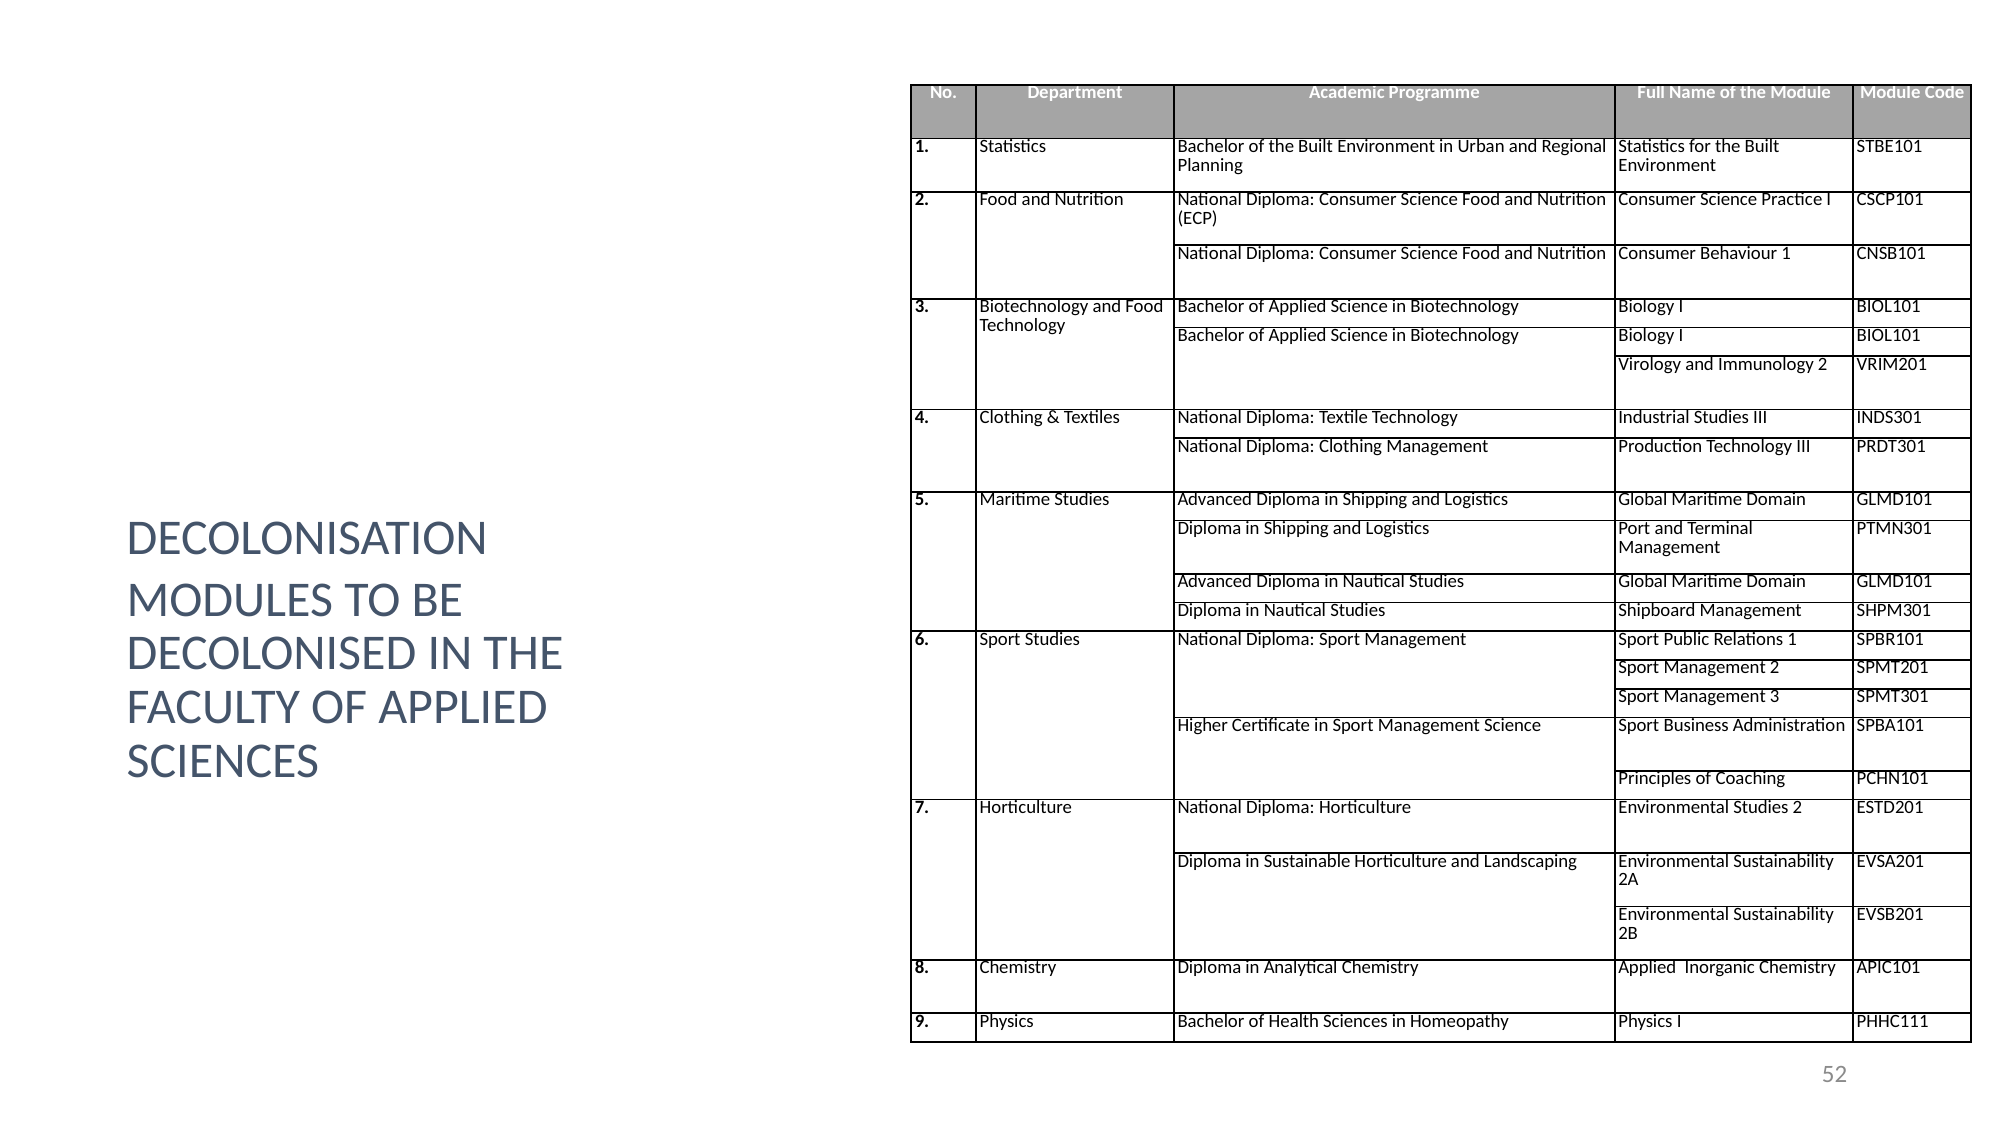

| No. | Department | Academic Programme | Full Name of the Module | Module Code |
| --- | --- | --- | --- | --- |
|  | Statistics | Bachelor of the Built Environment in Urban and Regional Planning | Statistics for the Built Environment | STBE101 |
| 2. | Food and Nutrition | National Diploma: Consumer Science Food and Nutrition (ECP) | Consumer Science Practice I | CSCP101 |
|  |  | National Diploma: Consumer Science Food and Nutrition | Consumer Behaviour 1 | CNSB101 |
| 3. | Biotechnology and Food Technology | Bachelor of Applied Science in Biotechnology | Biology I | BIOL101 |
|  |  | Bachelor of Applied Science in Biotechnology | Biology I | BIOL101 |
|  |  |  | Virology and Immunology 2 | VRIM201 |
| 4. | Clothing & Textiles | National Diploma: Textile Technology | Industrial Studies III | INDS301 |
|  |  | National Diploma: Clothing Management | Production Technology III | PRDT301 |
| 5. | Maritime Studies | Advanced Diploma in Shipping and Logistics | Global Maritime Domain | GLMD101 |
|  |  | Diploma in Shipping and Logistics | Port and Terminal Management | PTMN301 |
|  |  | Advanced Diploma in Nautical Studies | Global Maritime Domain | GLMD101 |
|  |  | Diploma in Nautical Studies | Shipboard Management | SHPM301 |
| 6. | Sport Studies | National Diploma: Sport Management | Sport Public Relations 1 | SPBR101 |
|  |  |  | Sport Management 2 | SPMT201 |
|  |  |  | Sport Management 3 | SPMT301 |
|  |  | Higher Certificate in Sport Management Science | Sport Business Administration | SPBA101 |
|  |  |  | Principles of Coaching | PCHN101 |
| 7. | Horticulture | National Diploma: Horticulture | Environmental Studies 2 | ESTD201 |
|  |  | Diploma in Sustainable Horticulture and Landscaping | Environmental Sustainability 2A | EVSA201 |
|  |  |  | Environmental Sustainability 2B | EVSB201 |
| 8. | Chemistry | Diploma in Analytical Chemistry | Applied Inorganic Chemistry | APIC101 |
| 9. | Physics | Bachelor of Health Sciences in Homeopathy | Physics I | PHHC111 |
DECOLONISATION
MODULES TO BE DECOLONISED IN THE FACULTY OF APPLIED SCIENCES
52